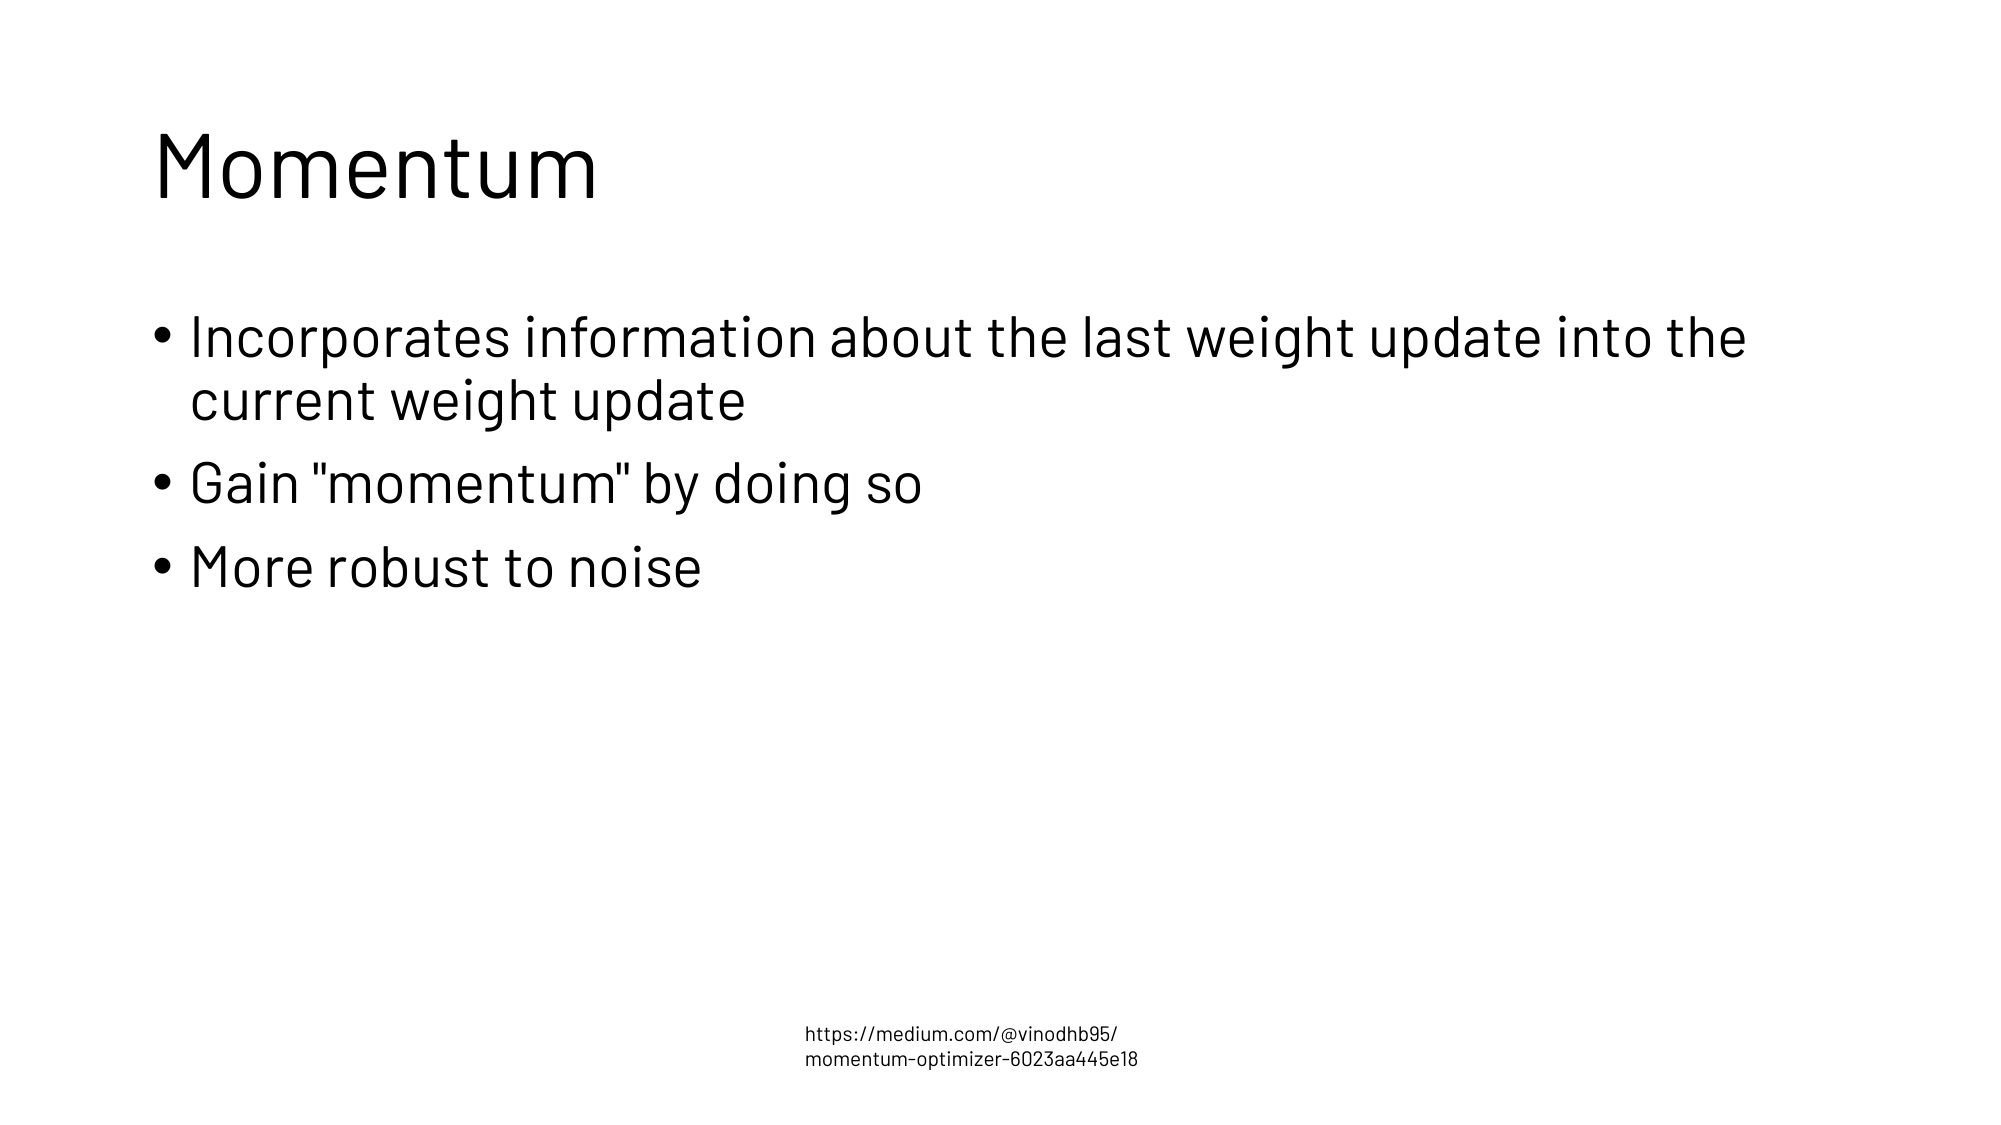

# Momentum
Incorporates information about the last weight update into the current weight update
Gain "momentum" by doing so
More robust to noise
https://medium.com/@vinodhb95/momentum-optimizer-6023aa445e18